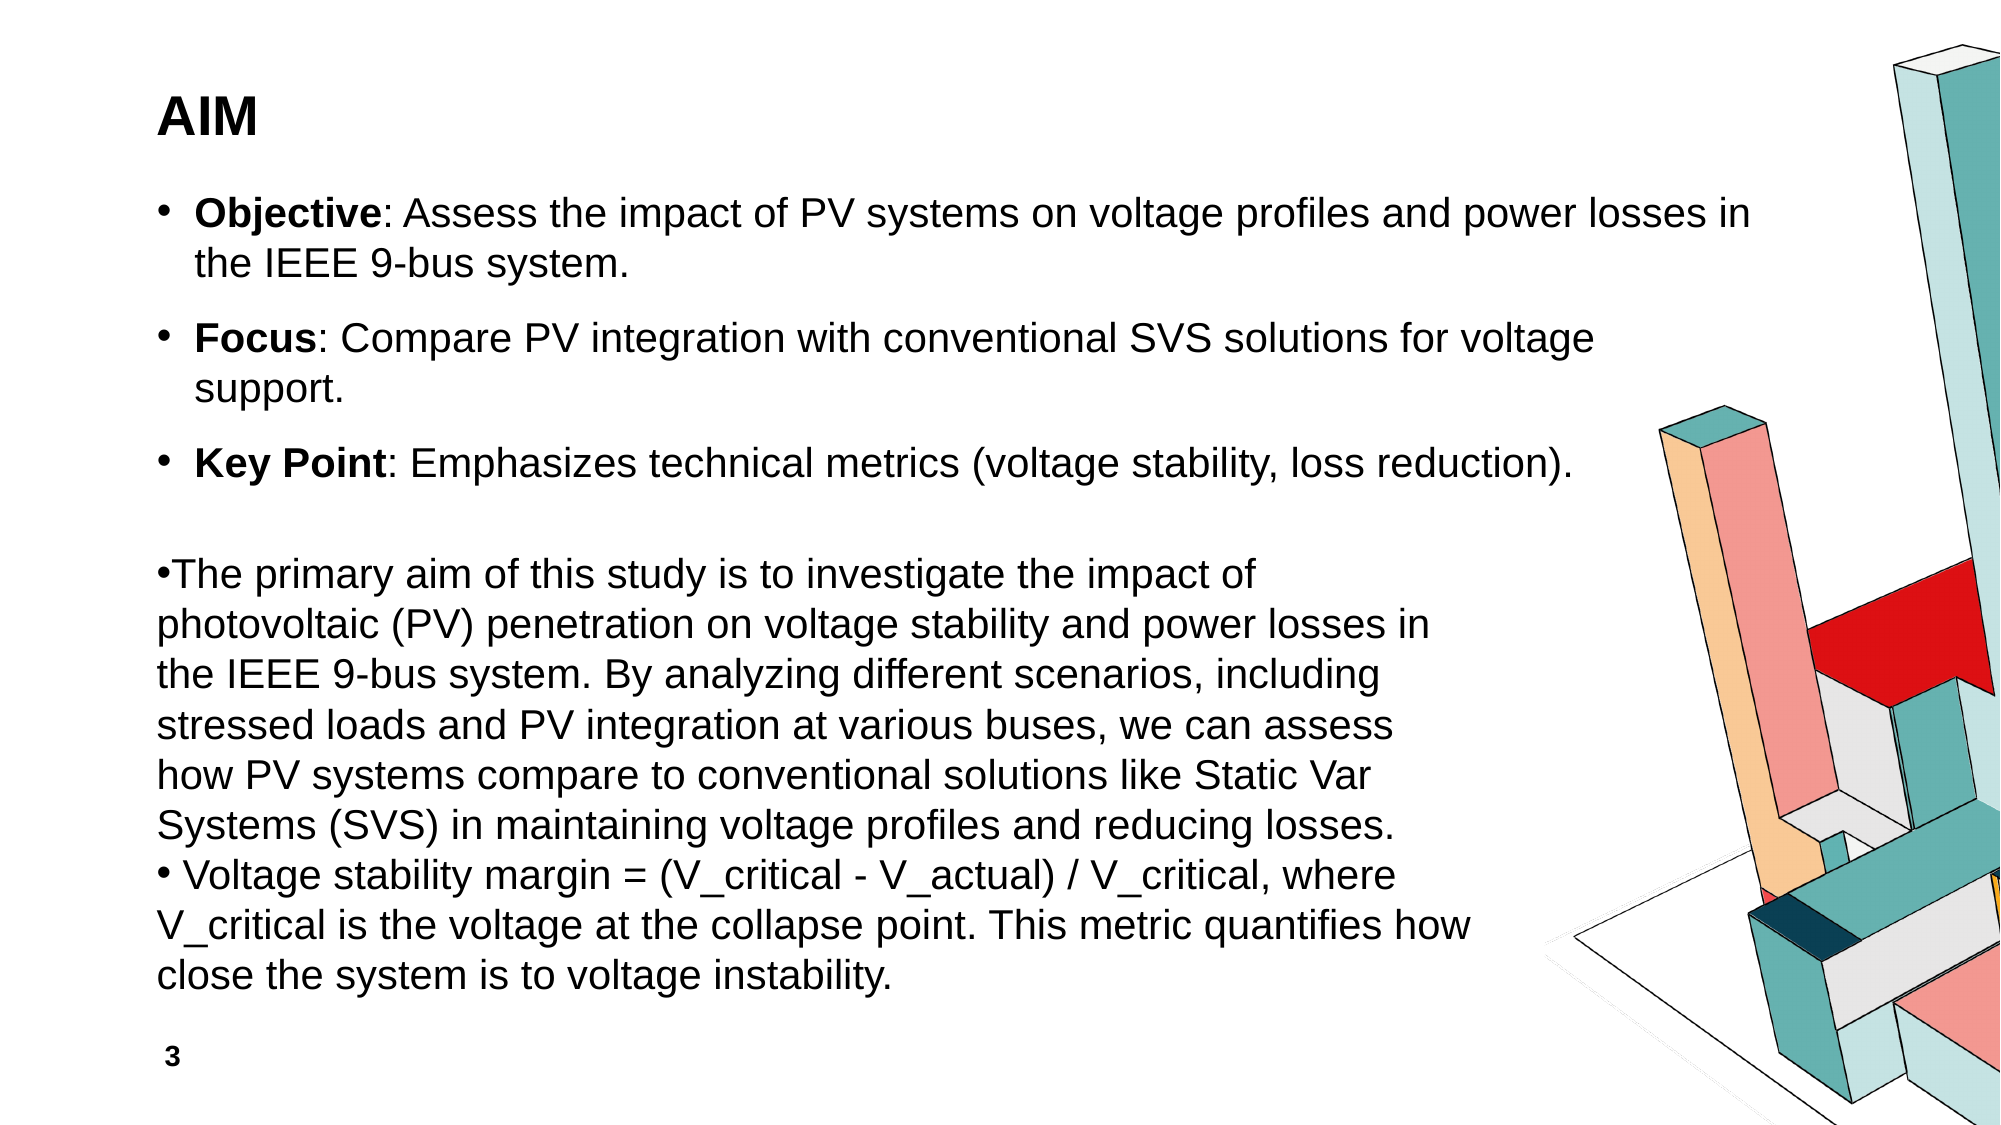

# Aim
Objective: Assess the impact of PV systems on voltage profiles and power losses in the IEEE 9-bus system.
Focus: Compare PV integration with conventional SVS solutions for voltage support.
Key Point: Emphasizes technical metrics (voltage stability, loss reduction).
The primary aim of this study is to investigate the impact of photovoltaic (PV) penetration on voltage stability and power losses in the IEEE 9-bus system. By analyzing different scenarios, including stressed loads and PV integration at various buses, we can assess how PV systems compare to conventional solutions like Static Var Systems (SVS) in maintaining voltage profiles and reducing losses.
 Voltage stability margin = (V_critical - V_actual) / V_critical, where V_critical is the voltage at the collapse point. This metric quantifies how close the system is to voltage instability.
3